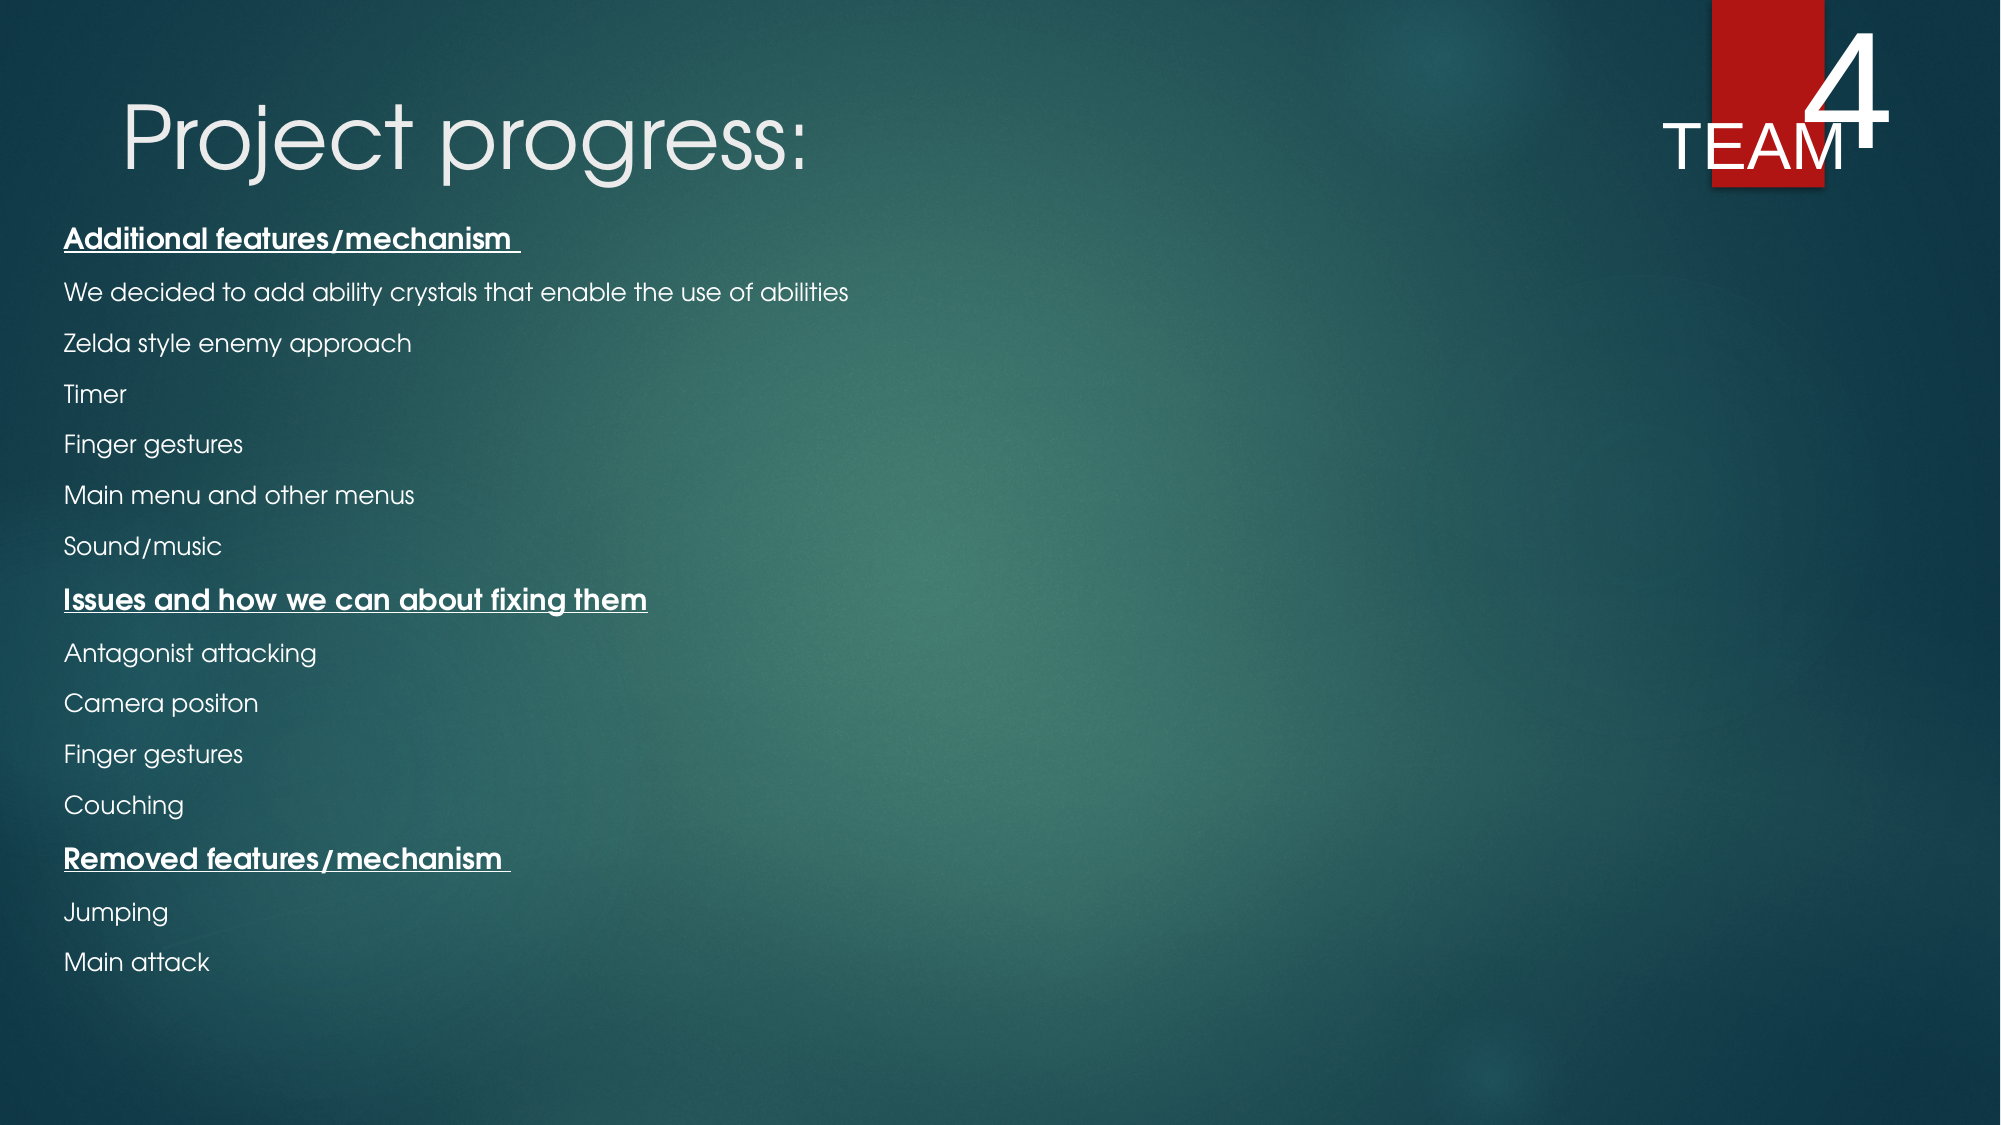

4
# Project progress:
TEAM
Additional features/mechanism
We decided to add ability crystals that enable the use of abilities
Zelda style enemy approach
Timer
Finger gestures
Main menu and other menus
Sound/music
Issues and how we can about fixing them
Antagonist attacking
Camera positon
Finger gestures
Couching
Removed features/mechanism
Jumping
Main attack